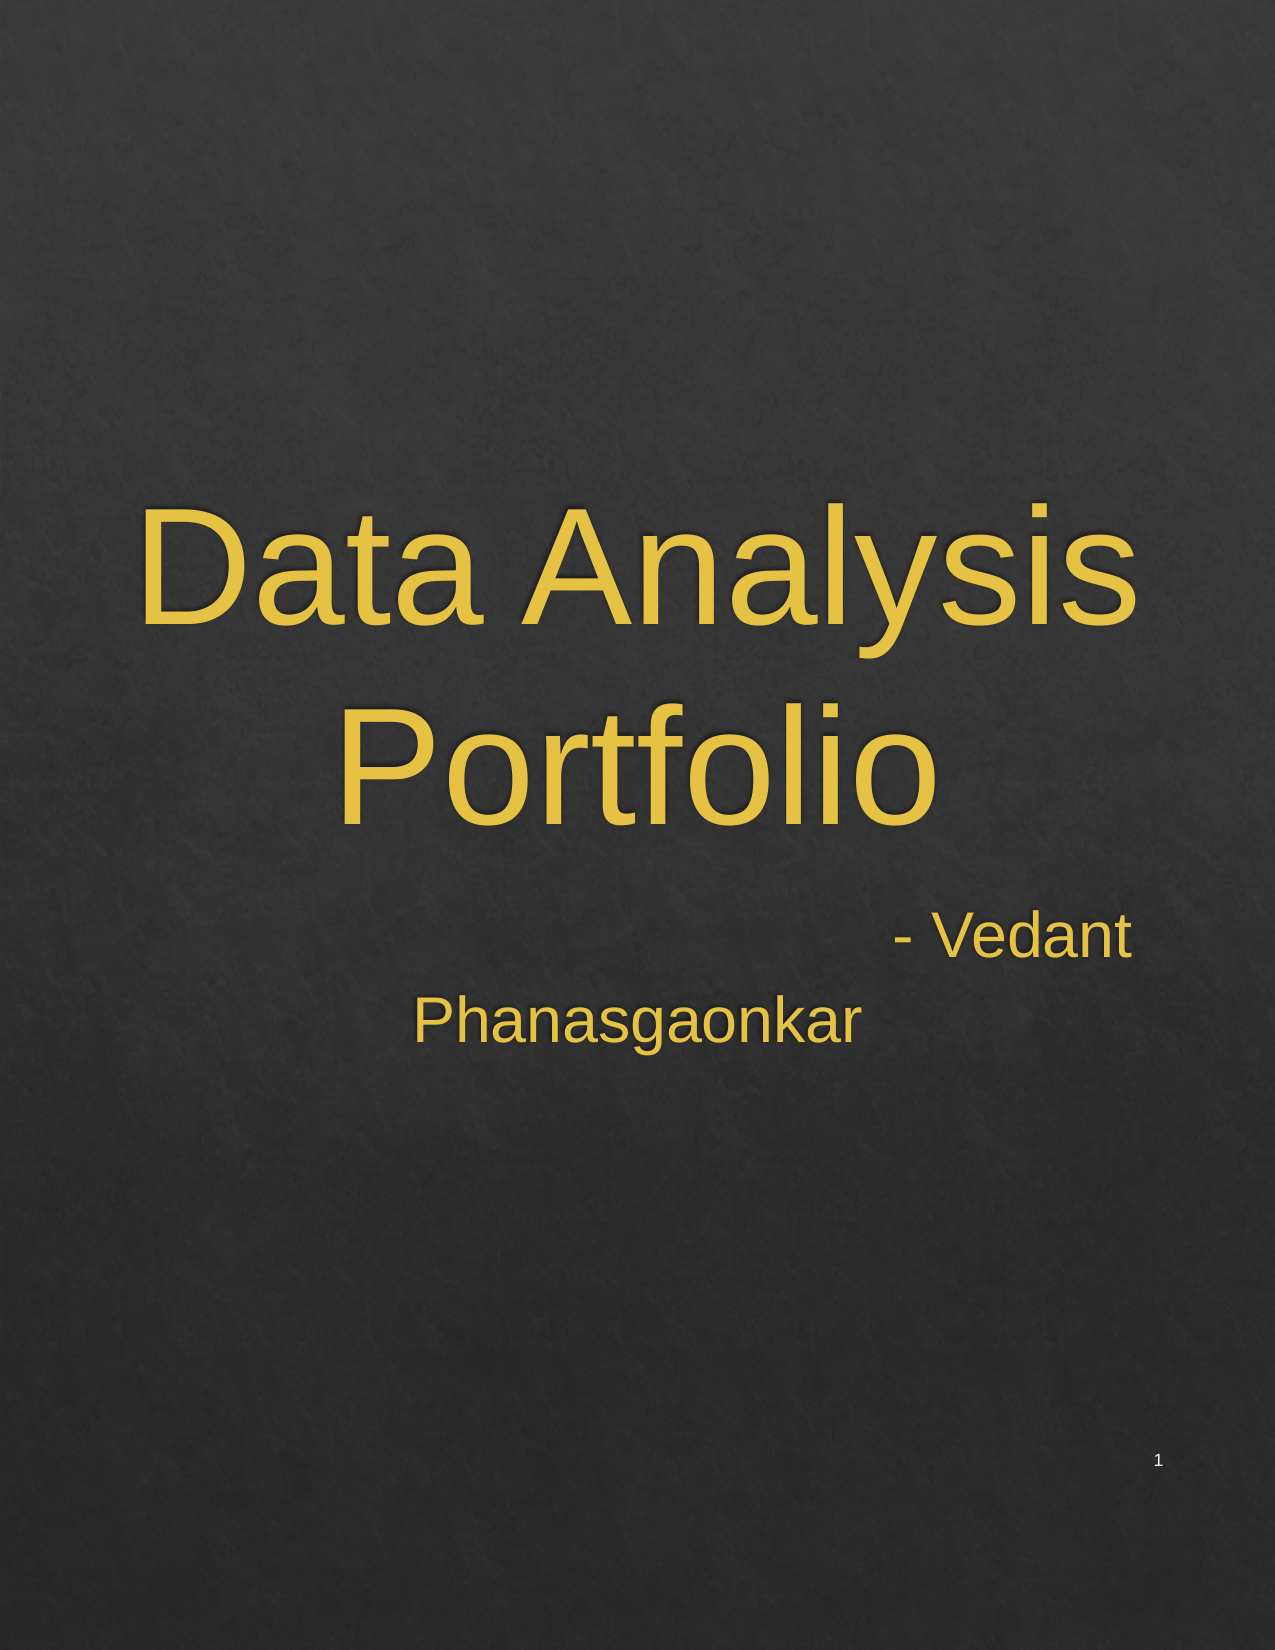

# Data Analysis Portfolio - Vedant Phanasgaonkar
1